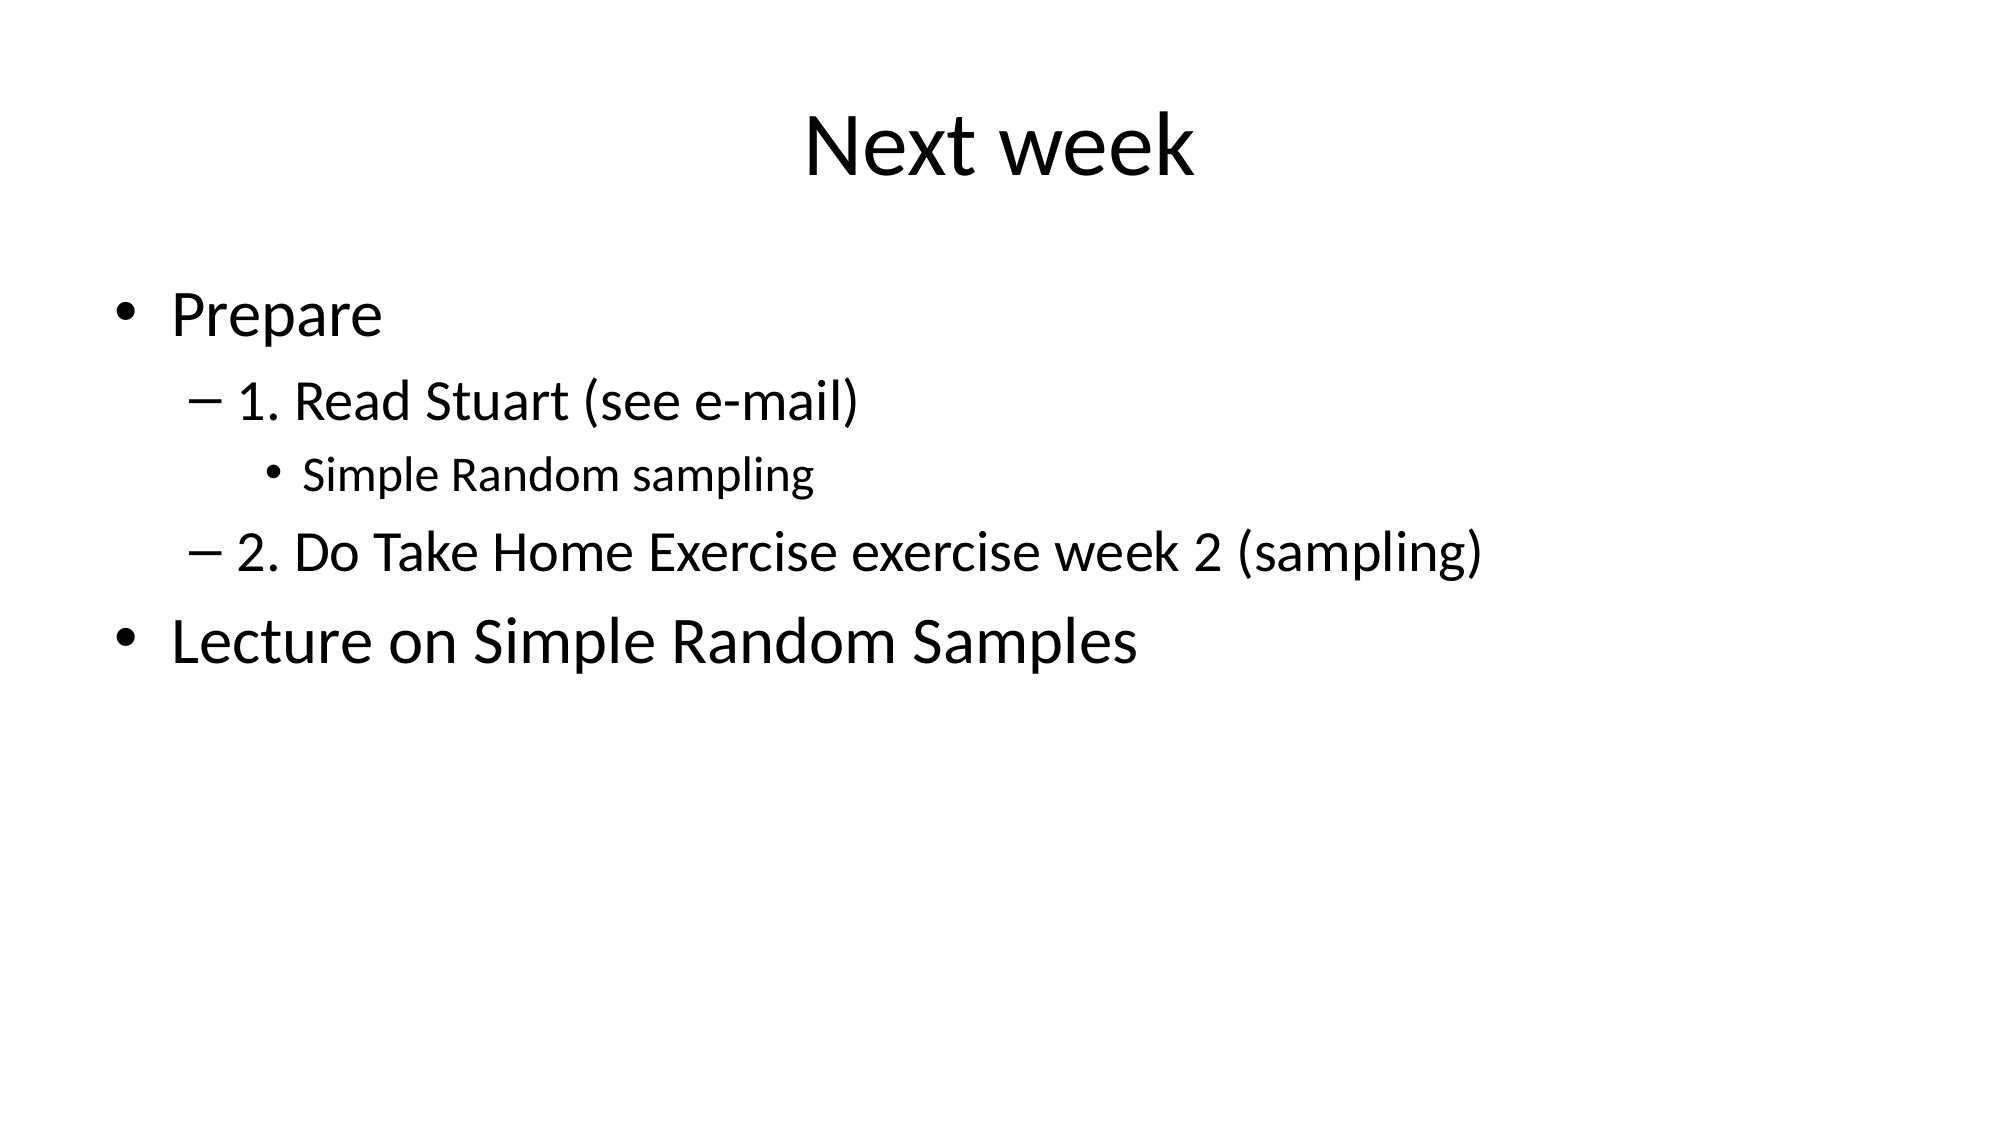

# Next week
Prepare
1. Read Stuart (see e-mail)
Simple Random sampling
2. Do Take Home Exercise exercise week 2 (sampling)
Lecture on Simple Random Samples